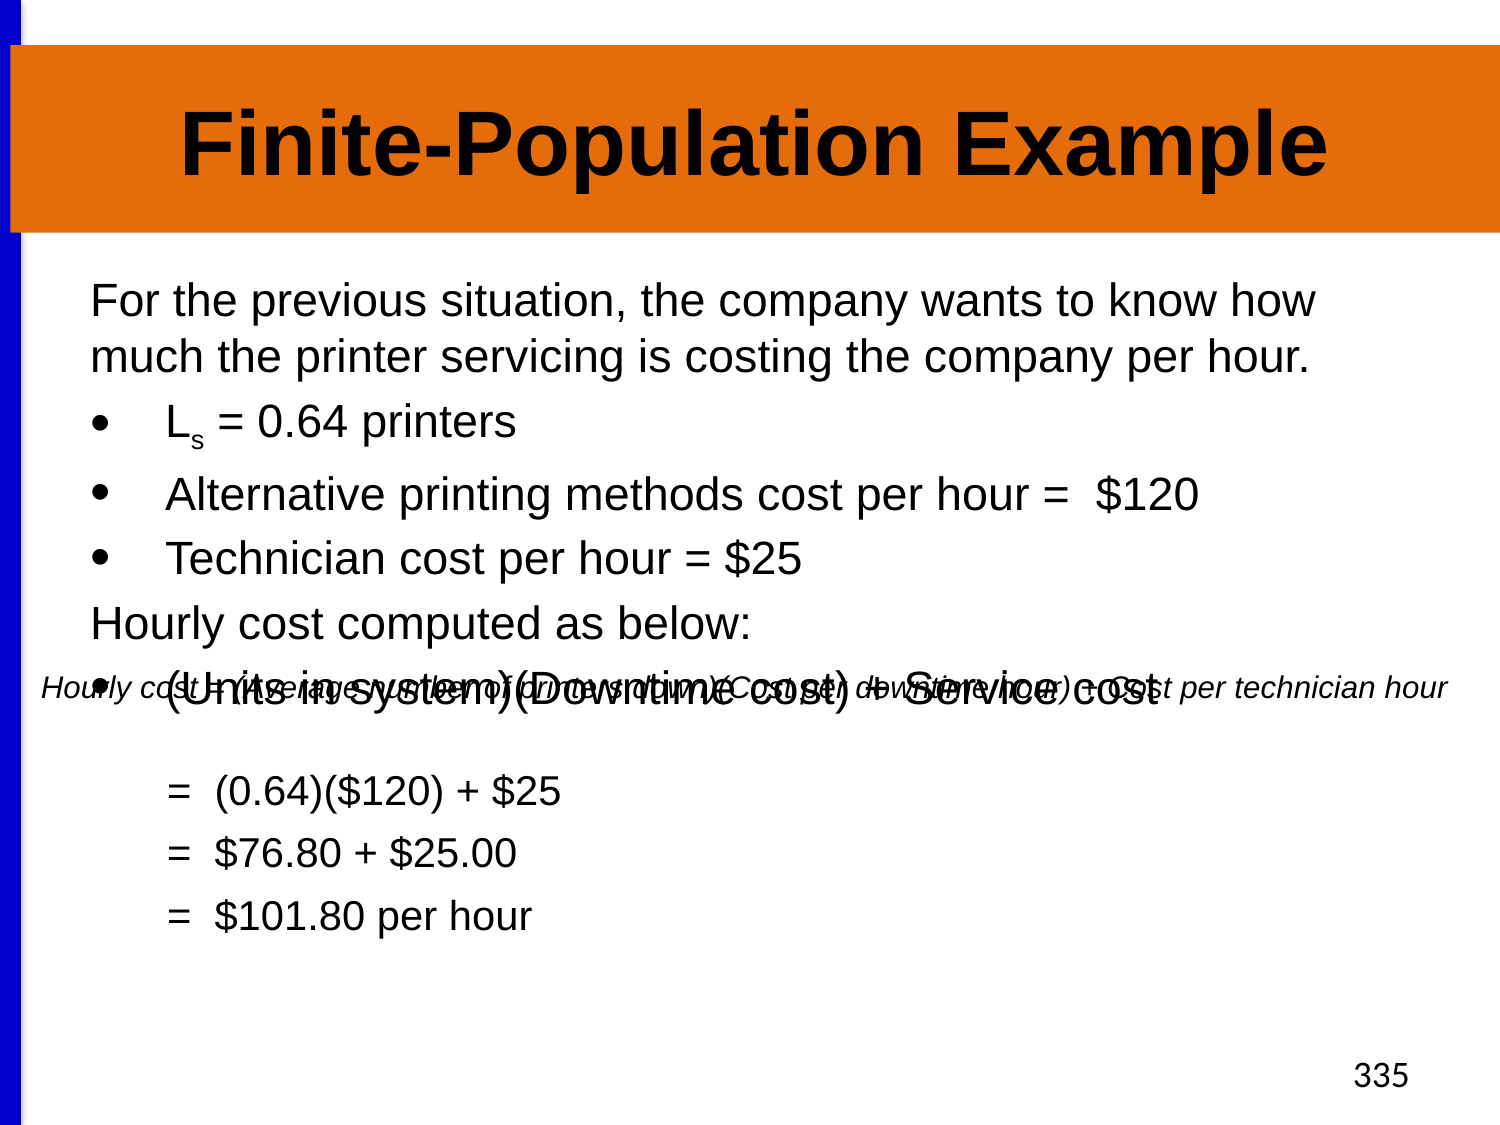

# Finite-Population Example
For the previous situation, the company wants to know how much the printer servicing is costing the company per hour.
Ls = 0.64 printers
Alternative printing methods cost per hour =  $120
Technician cost per hour = $25
Hourly cost computed as below:
(Units in system)(Downtime cost) + Service cost

Hourly cost = (Average number of printers down)(Cost per downtime hour) + Cost per technician hour
=  (0.64)($120) + $25
=  $76.80 + $25.00
=  $101.80 per hour
335